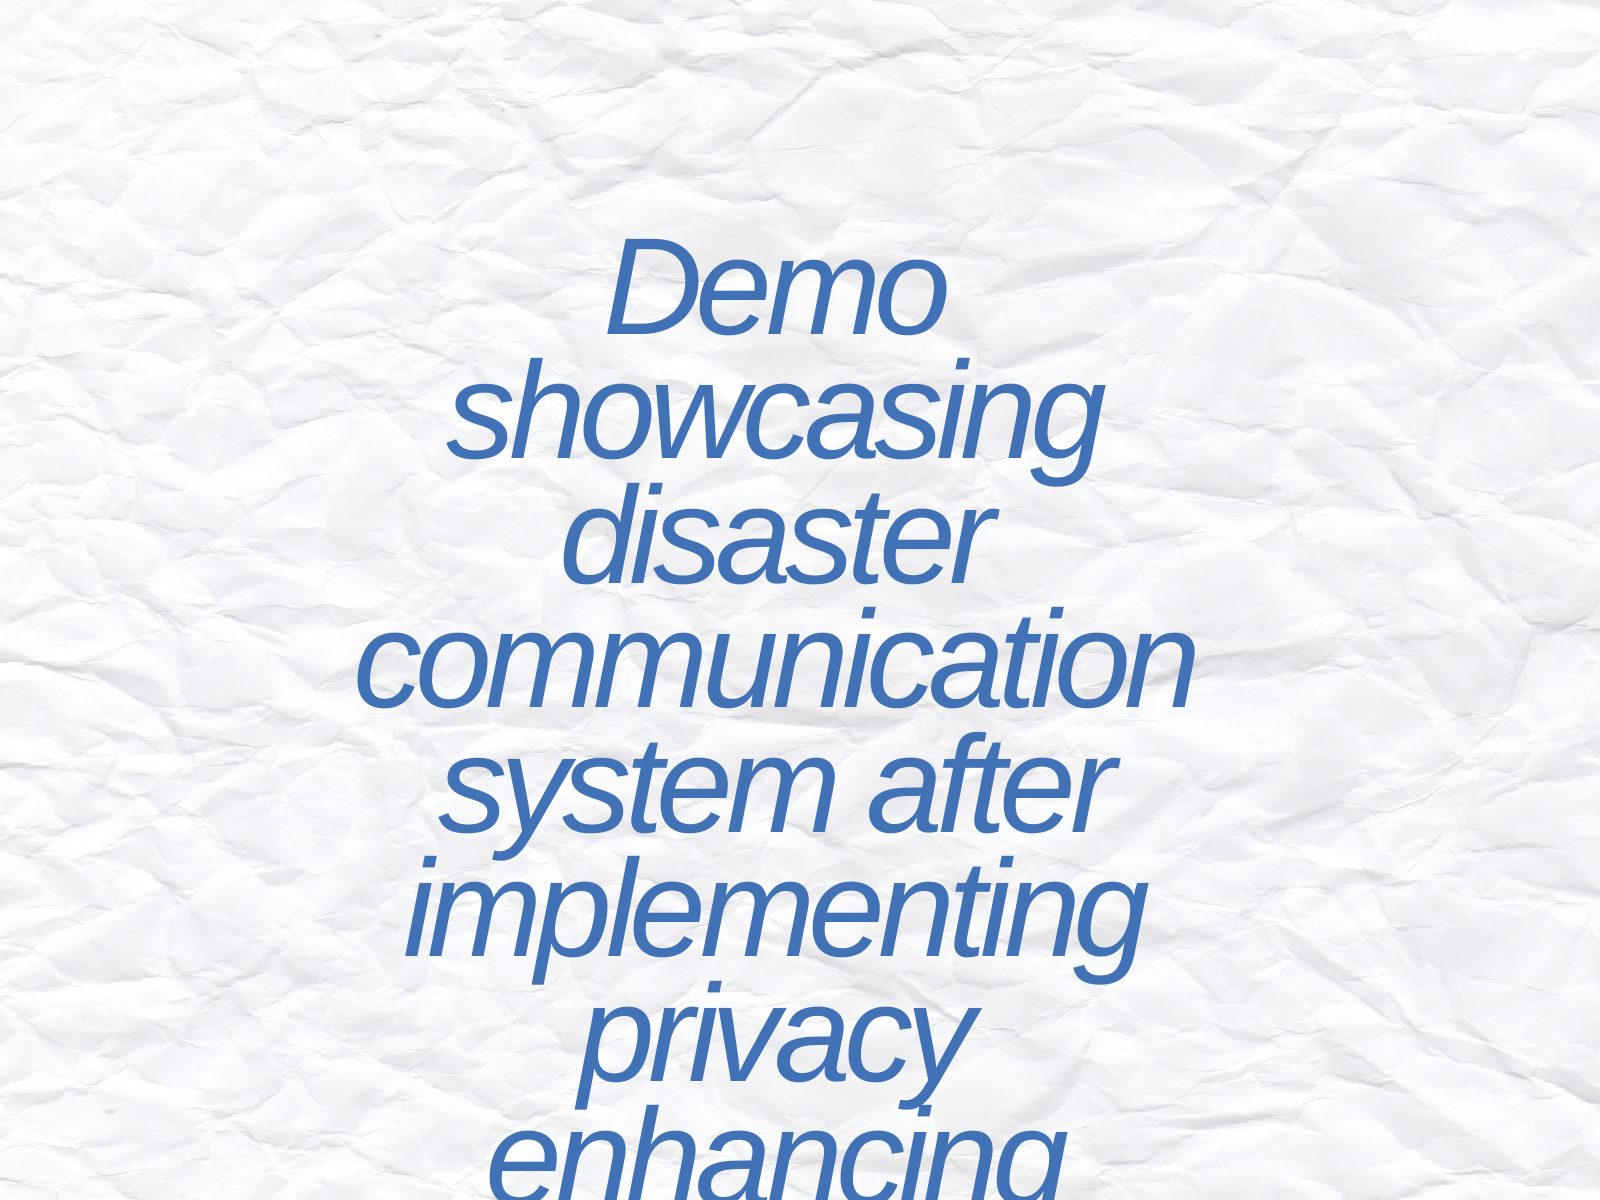

Demo showcasing disaster communication system after implementing privacy enhancing techniques